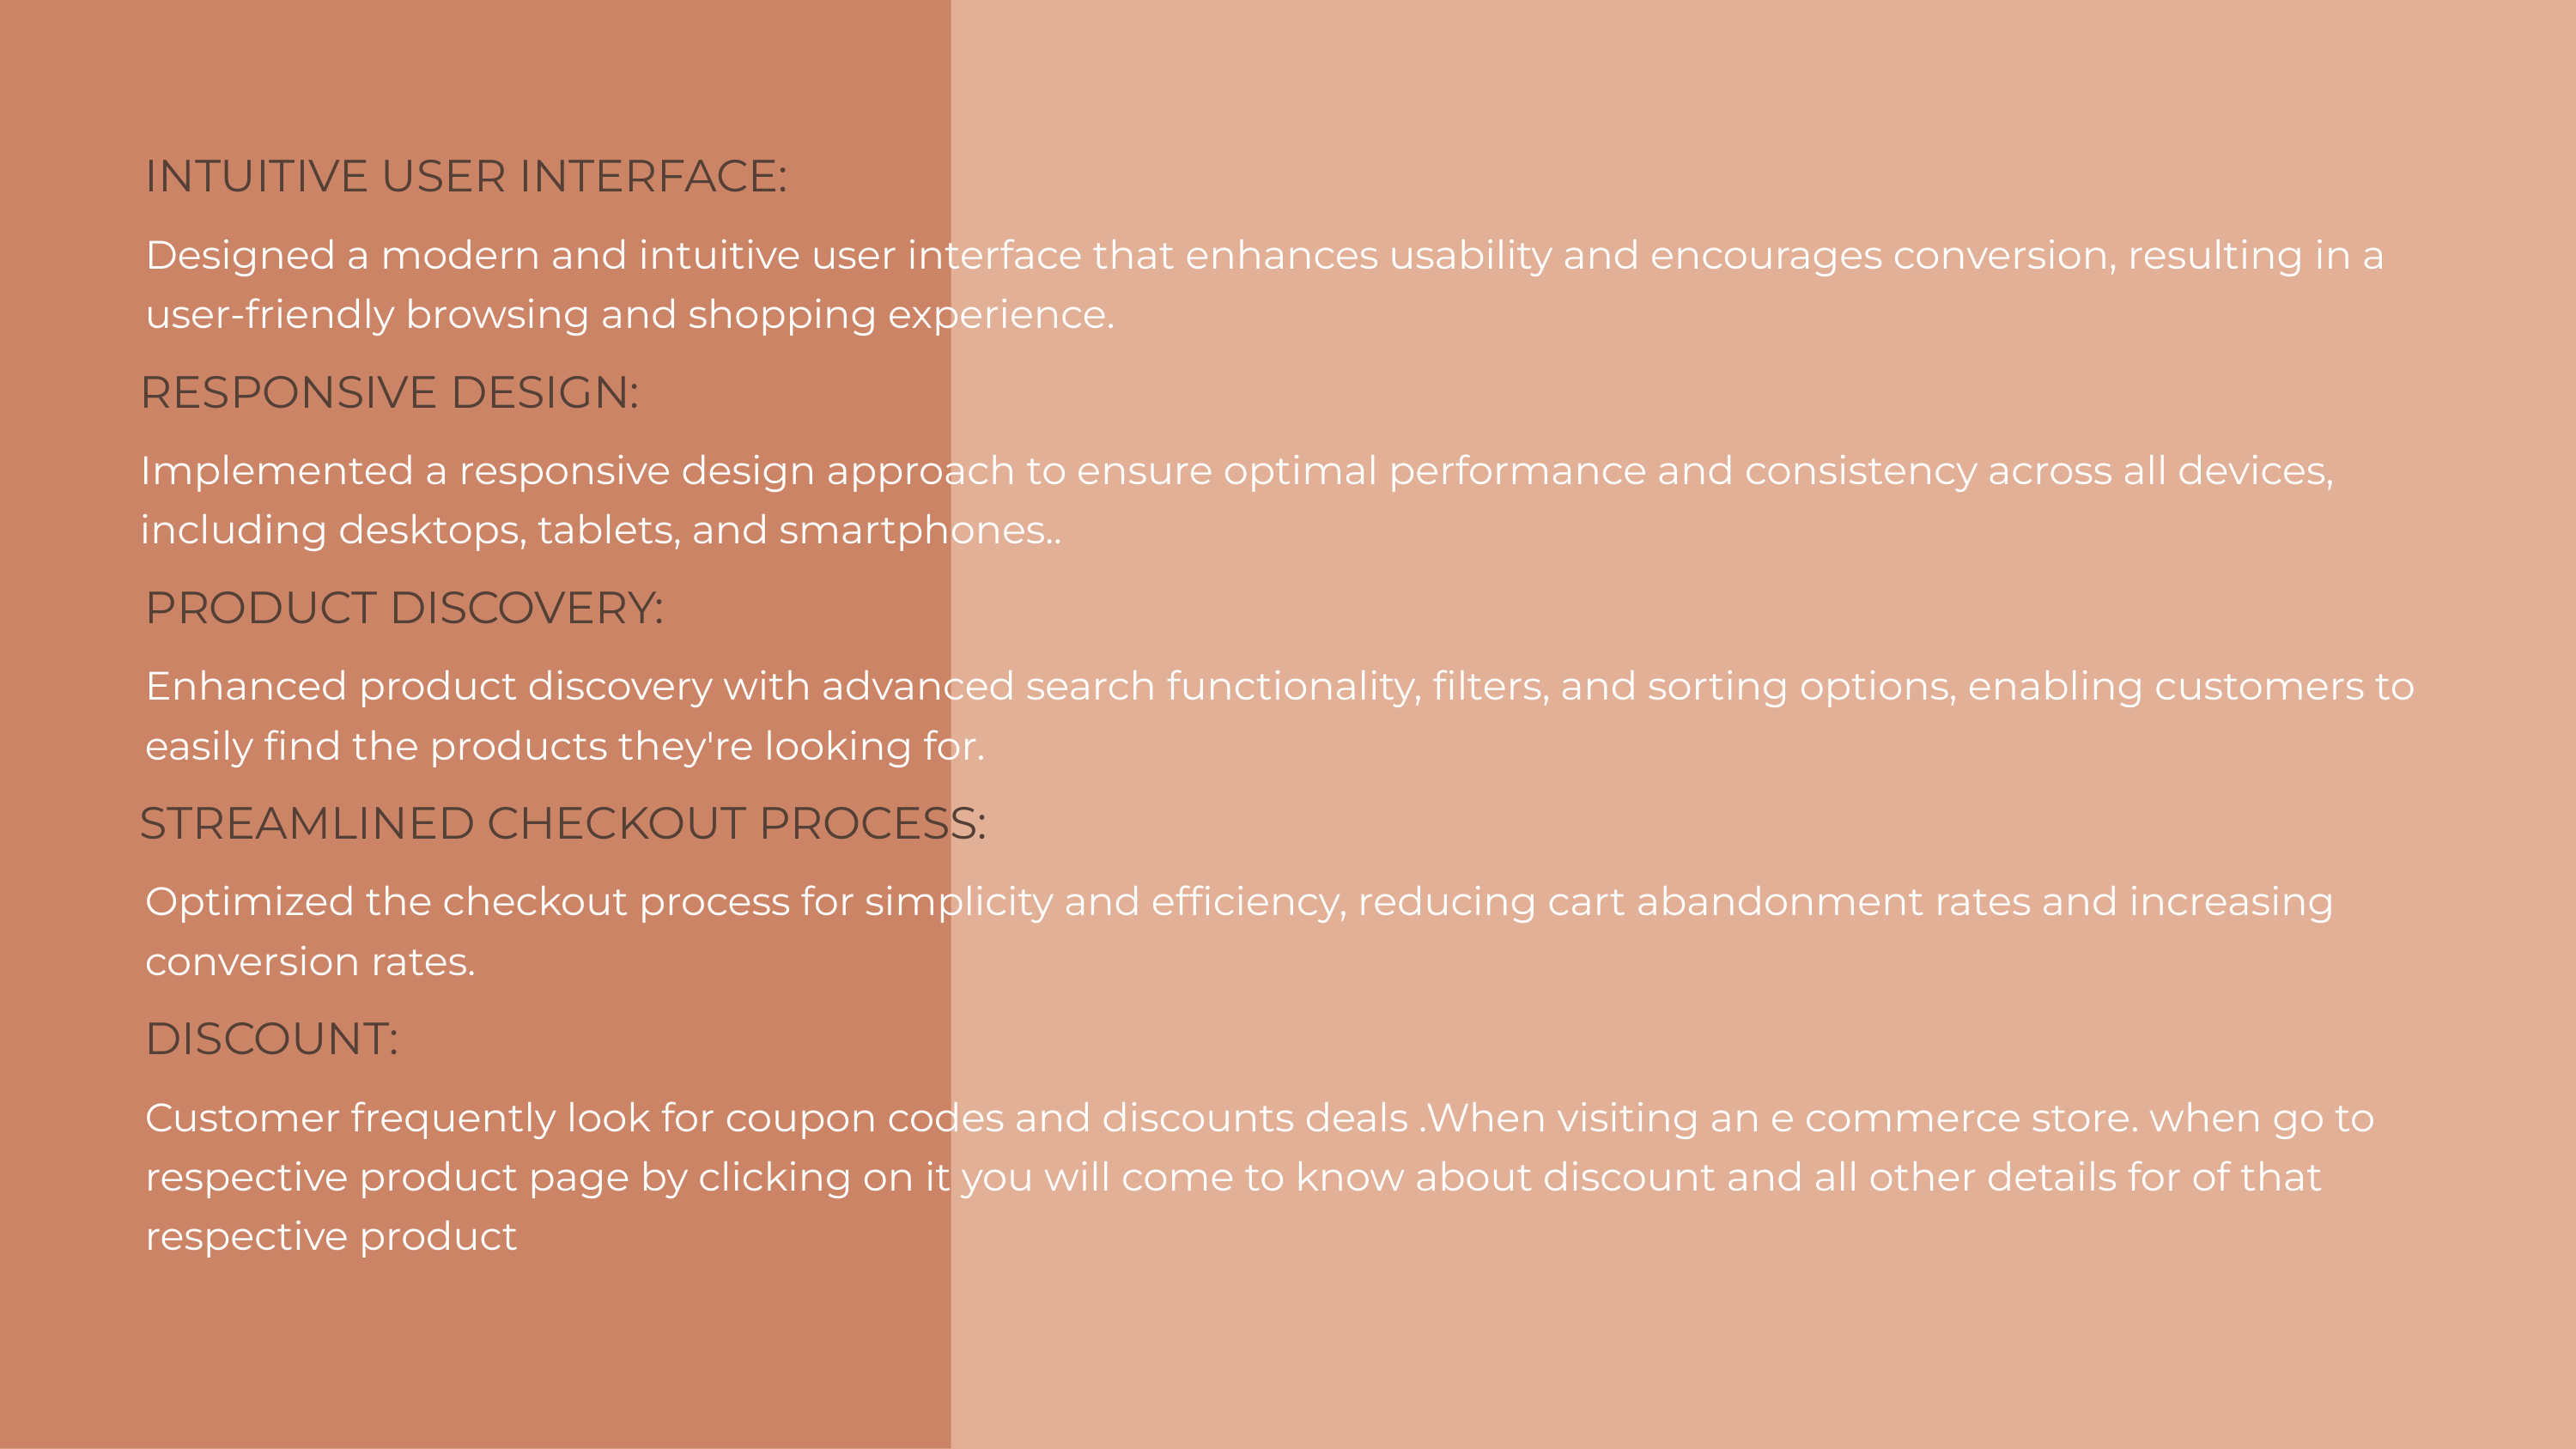

INTUITIVE USER INTERFACE:
Designed a modern and intuitive user interface that enhances usability and encourages conversion, resulting in a user-friendly browsing and shopping experience.
RESPONSIVE DESIGN:
Implemented a responsive design approach to ensure optimal performance and consistency across all devices, including desktops, tablets, and smartphones..
PRODUCT DISCOVERY:
Enhanced product discovery with advanced search functionality, filters, and sorting options, enabling customers to easily find the products they're looking for.
STREAMLINED CHECKOUT PROCESS:
Optimized the checkout process for simplicity and efficiency, reducing cart abandonment rates and increasing conversion rates.
DISCOUNT:
Customer frequently look for coupon codes and discounts deals .When visiting an e commerce store. when go to respective product page by clicking on it you will come to know about discount and all other details for of that respective product